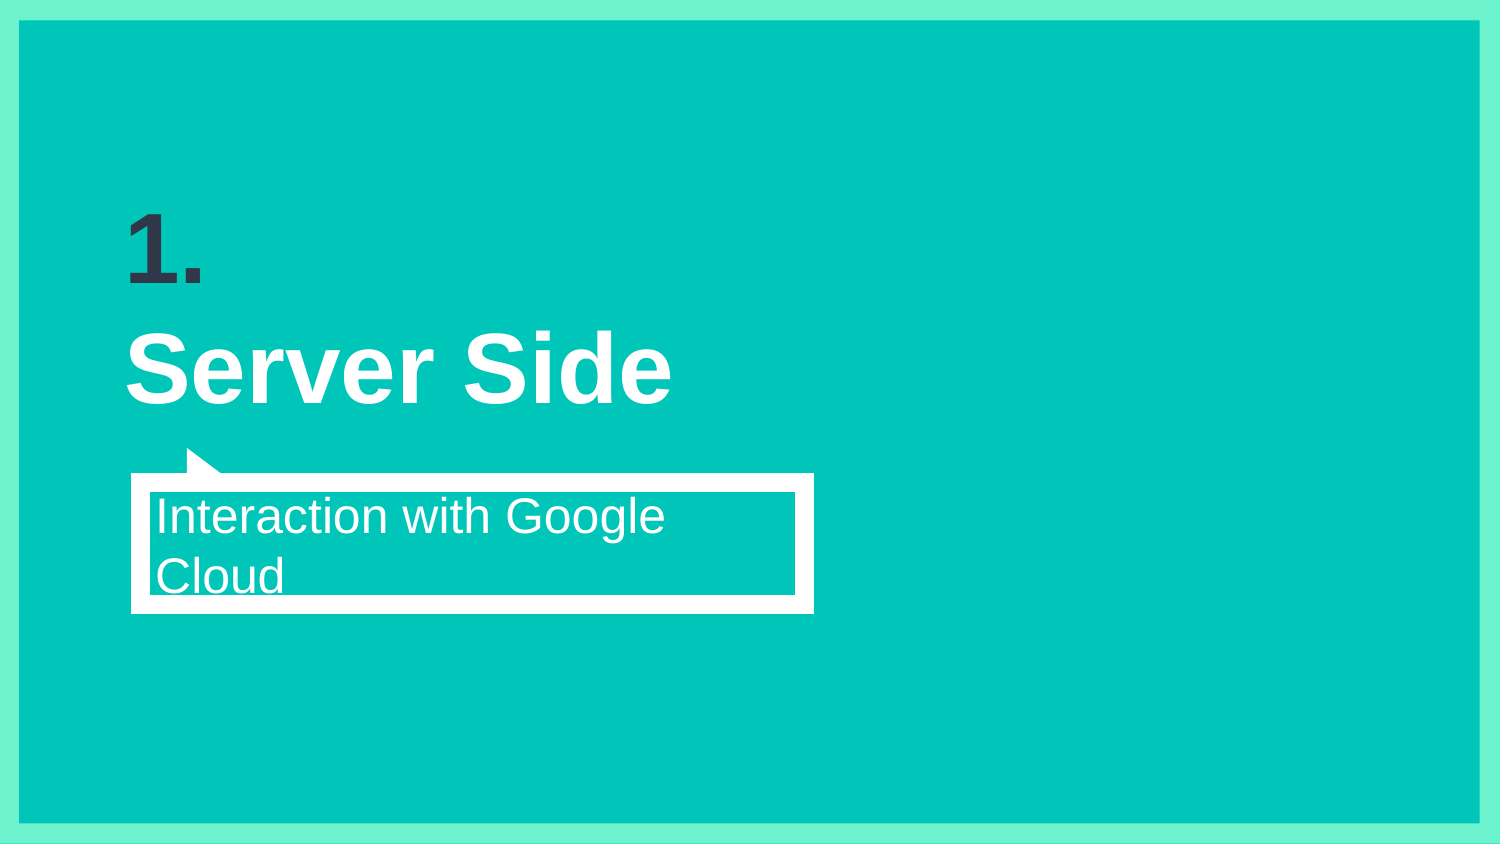

# 1.
Server Side
Interaction with Google Cloud